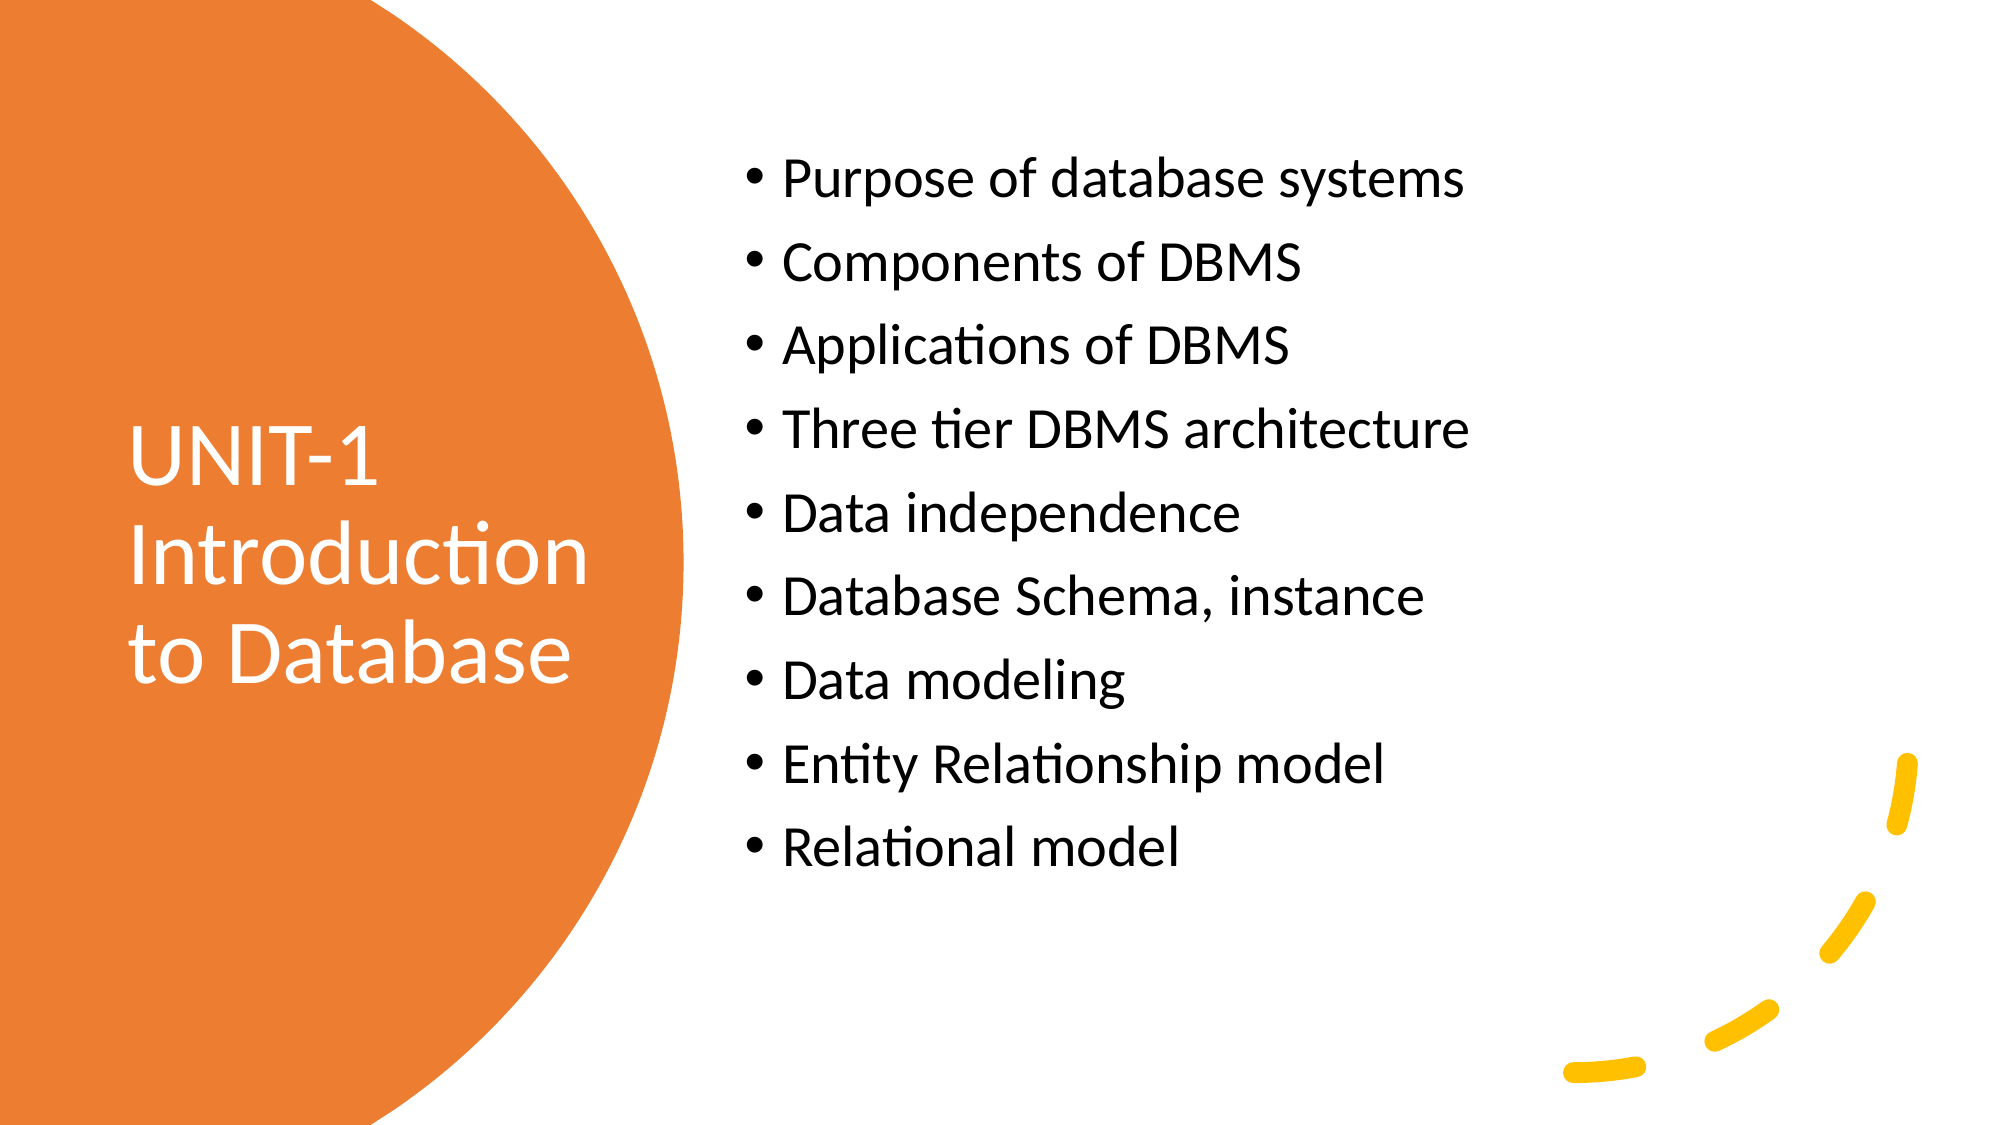

Purpose of database systems
Components of DBMS
Applications of DBMS
Three tier DBMS architecture
Data independence
Database Schema, instance
Data modeling
Entity Relationship model
Relational model

# UNIT-1 Introduction to Database